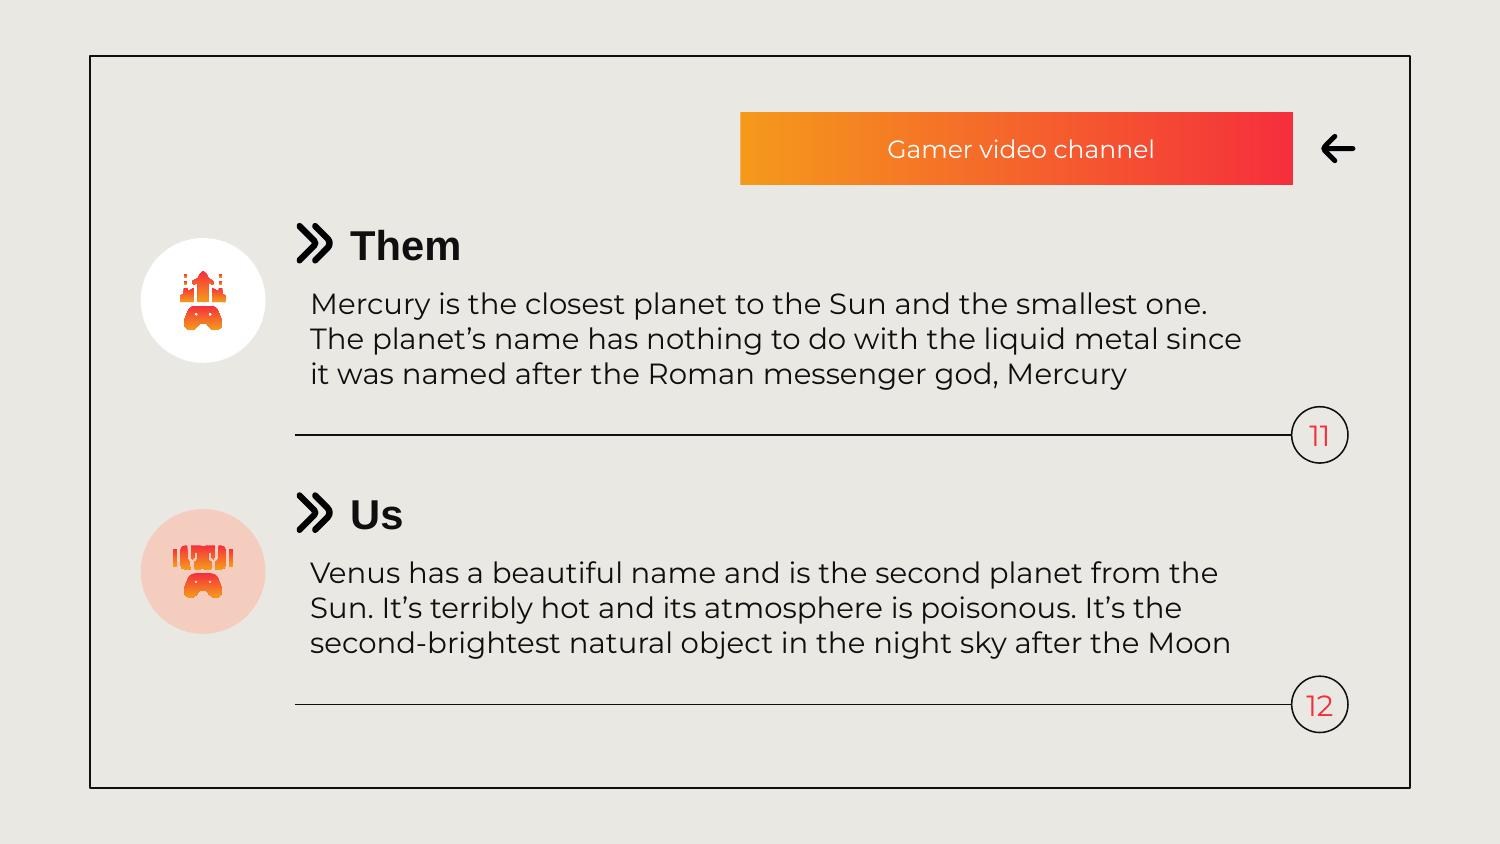

Gamer video channel

Them

Mercury is the closest planet to the Sun and the smallest one. The planet’s name has nothing to do with the liquid metal since it was named after the Roman messenger god, Mercury

11
Us

Venus has a beautiful name and is the second planet from the Sun. It’s terribly hot and its atmosphere is poisonous. It’s the second-brightest natural object in the night sky after the Moon

12